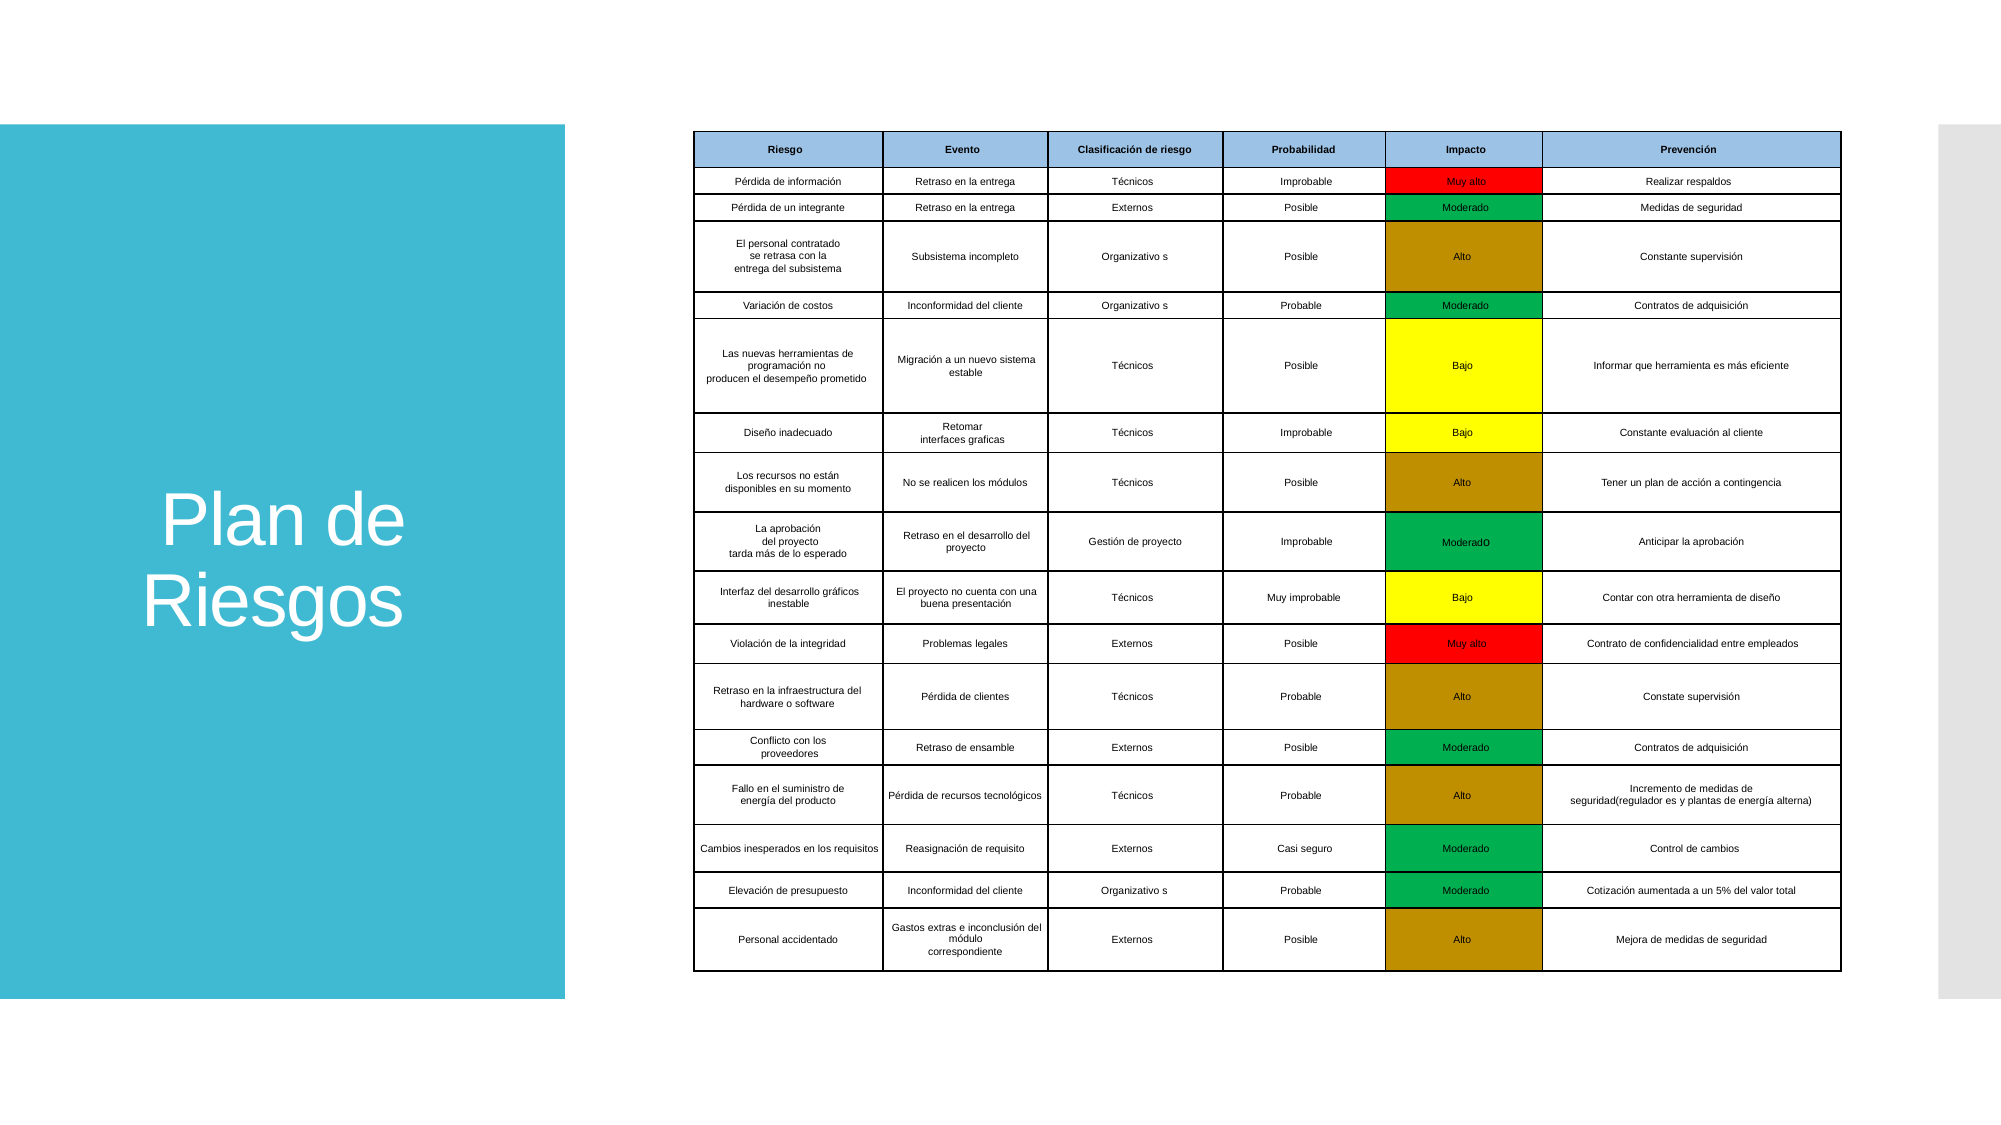

| Riesgo | Evento | Clasificación de riesgo | Probabilidad | Impacto | Prevención |
| --- | --- | --- | --- | --- | --- |
| Pérdida de información | Retraso en la entrega | Técnicos | Improbable | Muy alto | Realizar respaldos |
| Pérdida de un integrante | Retraso en la entrega | Externos | Posible | Moderado | Medidas de seguridad |
| El personal contratado se retrasa con la entrega del subsistema | Subsistema incompleto | Organizativo s | Posible | Alto | Constante supervisión |
| Variación de costos | Inconformidad del cliente | Organizativo s | Probable | Moderado | Contratos de adquisición |
| Las nuevas herramientas de programación no producen el desempeño prometido | Migración a un nuevo sistema estable | Técnicos | Posible | Bajo | Informar que herramienta es más eficiente |
| Diseño inadecuado | Retomar interfaces graficas | Técnicos | Improbable | Bajo | Constante evaluación al cliente |
| Los recursos no están disponibles en su momento | No se realicen los módulos | Técnicos | Posible | Alto | Tener un plan de acción a contingencia |
| La aprobación del proyecto tarda más de lo esperado | Retraso en el desarrollo del proyecto | Gestión de proyecto | Improbable | Moderado | Anticipar la aprobación |
| Interfaz del desarrollo gráficos inestable | El proyecto no cuenta con una buena presentación | Técnicos | Muy improbable | Bajo | Contar con otra herramienta de diseño |
| Violación de la integridad | Problemas legales | Externos | Posible | Muy alto | Contrato de confidencialidad entre empleados |
| Retraso en la infraestructura del hardware o software | Pérdida de clientes | Técnicos | Probable | Alto | Constate supervisión |
| Conflicto con los proveedores | Retraso de ensamble | Externos | Posible | Moderado | Contratos de adquisición |
| Fallo en el suministro de energía del producto | Pérdida de recursos tecnológicos | Técnicos | Probable | Alto | Incremento de medidas de seguridad(regulador es y plantas de energía alterna) |
| Cambios inesperados en los requisitos | Reasignación de requisito | Externos | Casi seguro | Moderado | Control de cambios |
| Elevación de presupuesto | Inconformidad del cliente | Organizativo s | Probable | Moderado | Cotización aumentada a un 5% del valor total |
| Personal accidentado | Gastos extras e inconclusión del módulo correspondiente | Externos | Posible | Alto | Mejora de medidas de seguridad |
# Plan de Riesgos